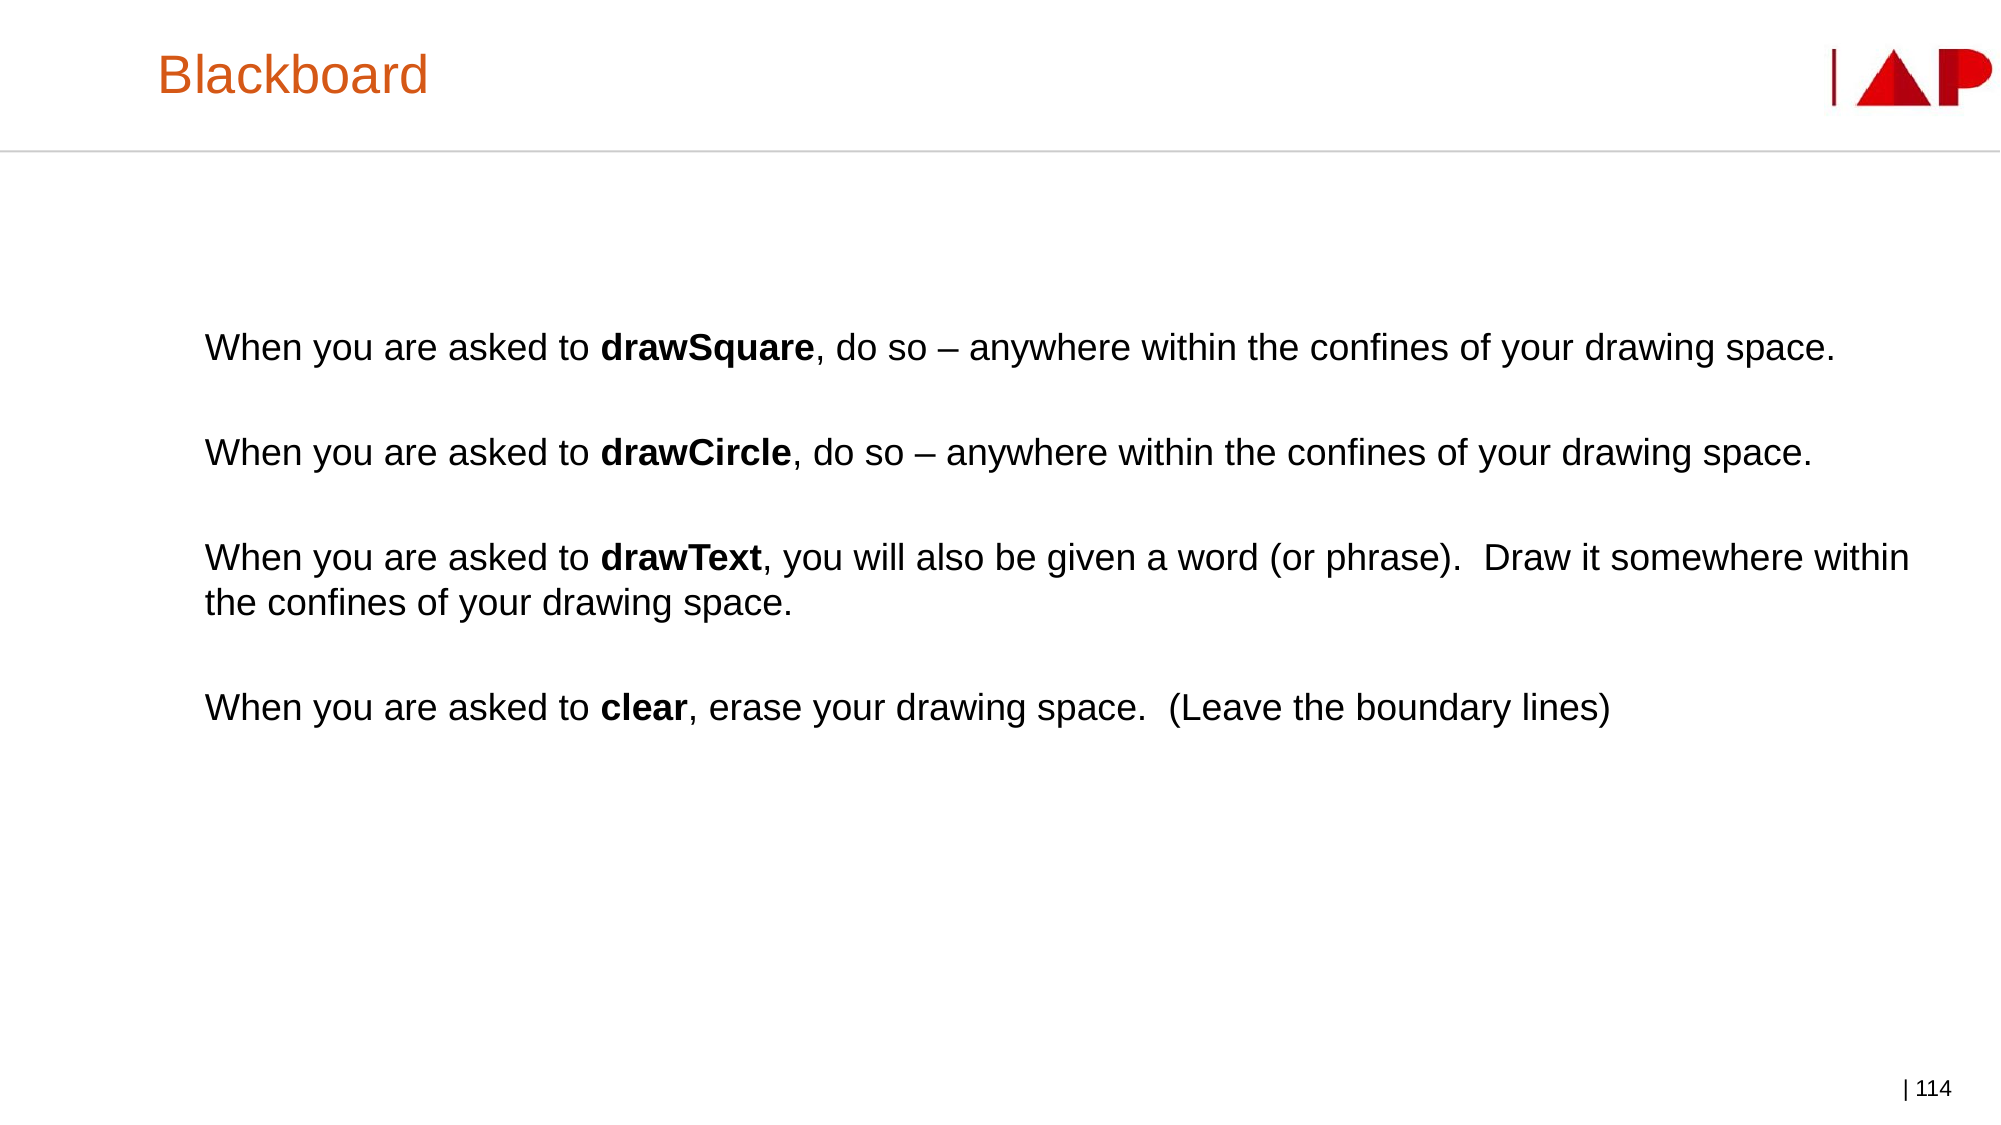

# Blackboard

	When you are asked to drawSquare, do so – anywhere within the confines of your drawing space.

	When you are asked to drawCircle, do so – anywhere within the confines of your drawing space.

	When you are asked to drawText, you will also be given a word (or phrase).  Draw it somewhere within the confines of your drawing space.

	When you are asked to clear, erase your drawing space.  (Leave the boundary lines)

| 114